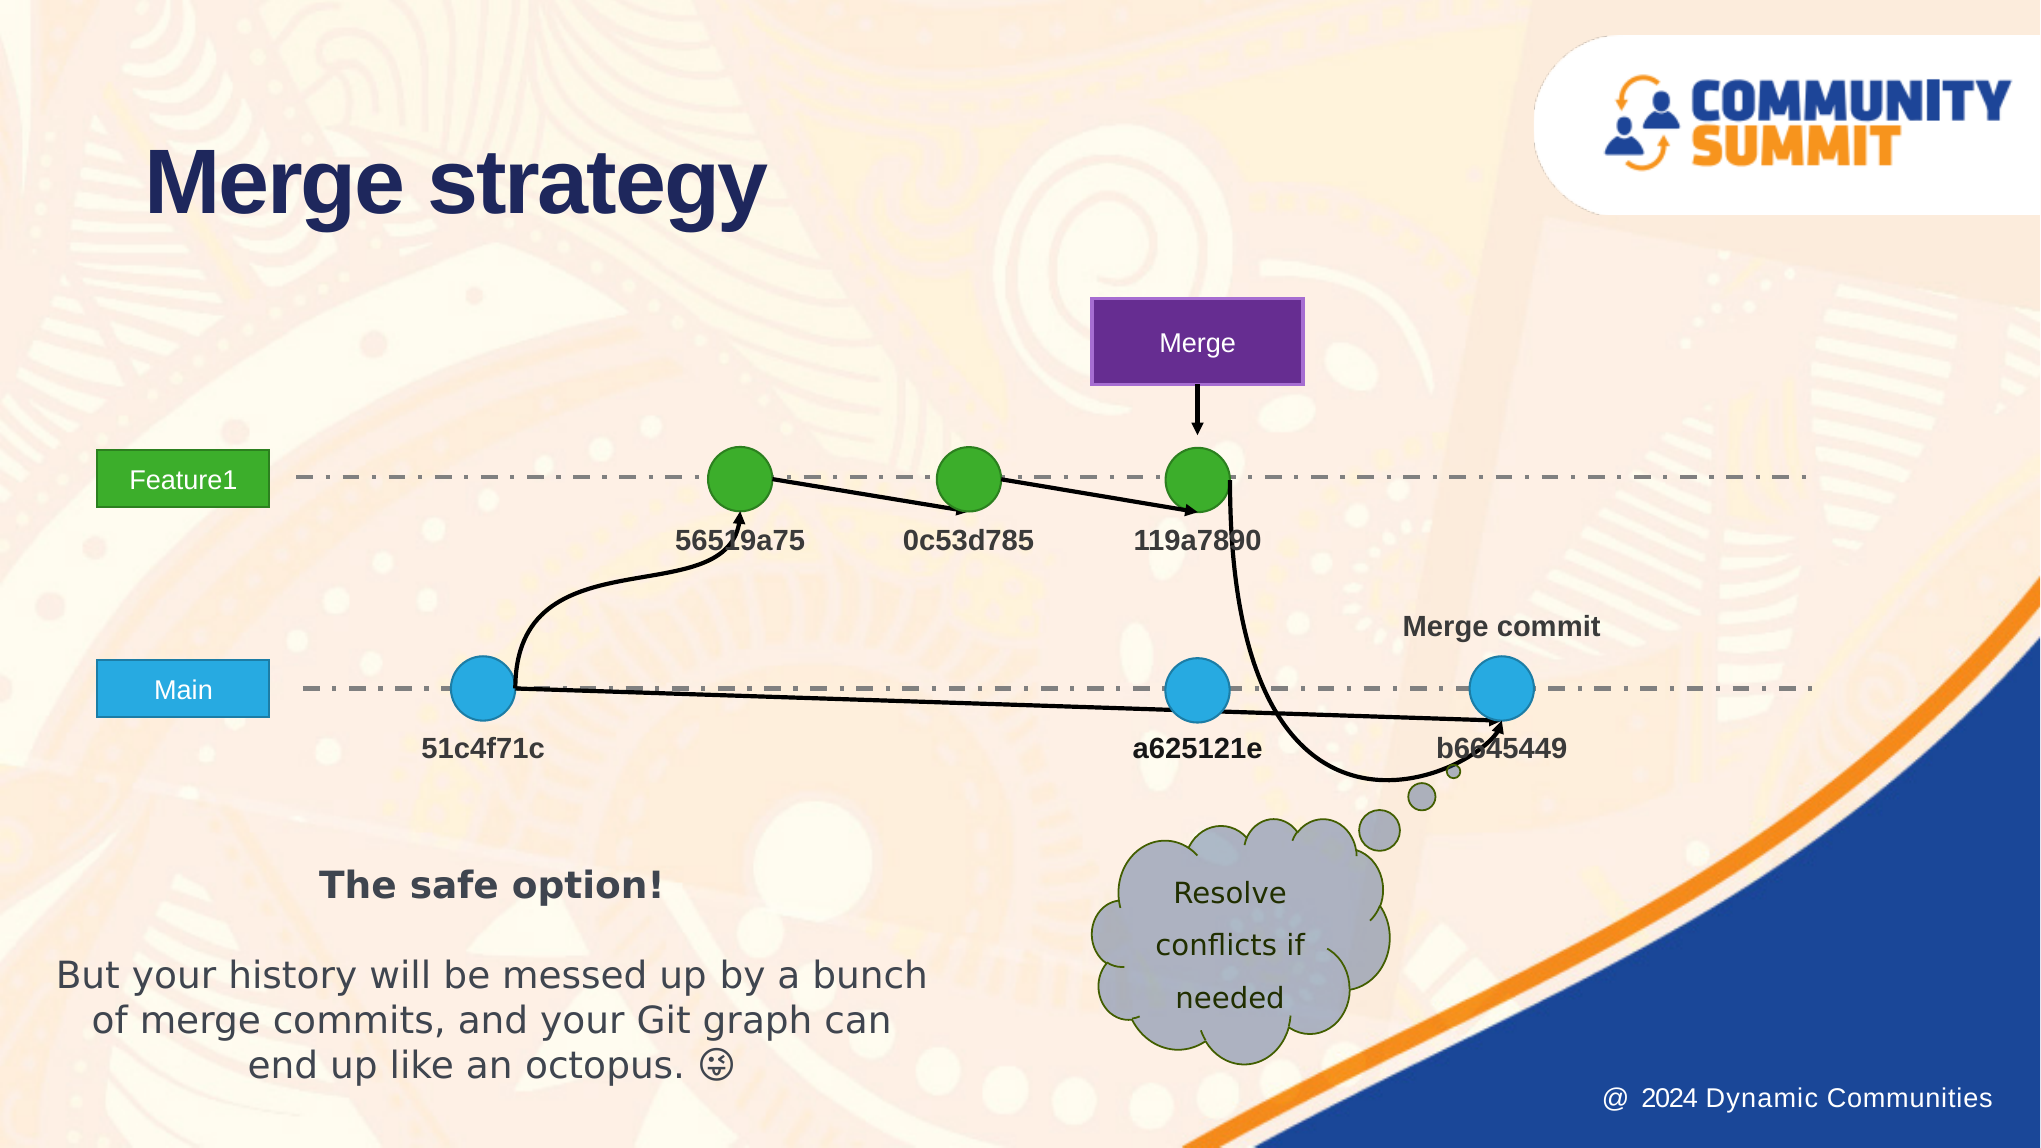

Merge strategy
Merge

Feature1
56519a75
0c53d785
119a7890
Merge commit

Main
a625121e
51c4f71c
b6645449
Resolve conflicts if needed
The safe option!

But your history will be messed up by a bunch of merge commits, and your Git graph can end up like an octopus. 😜